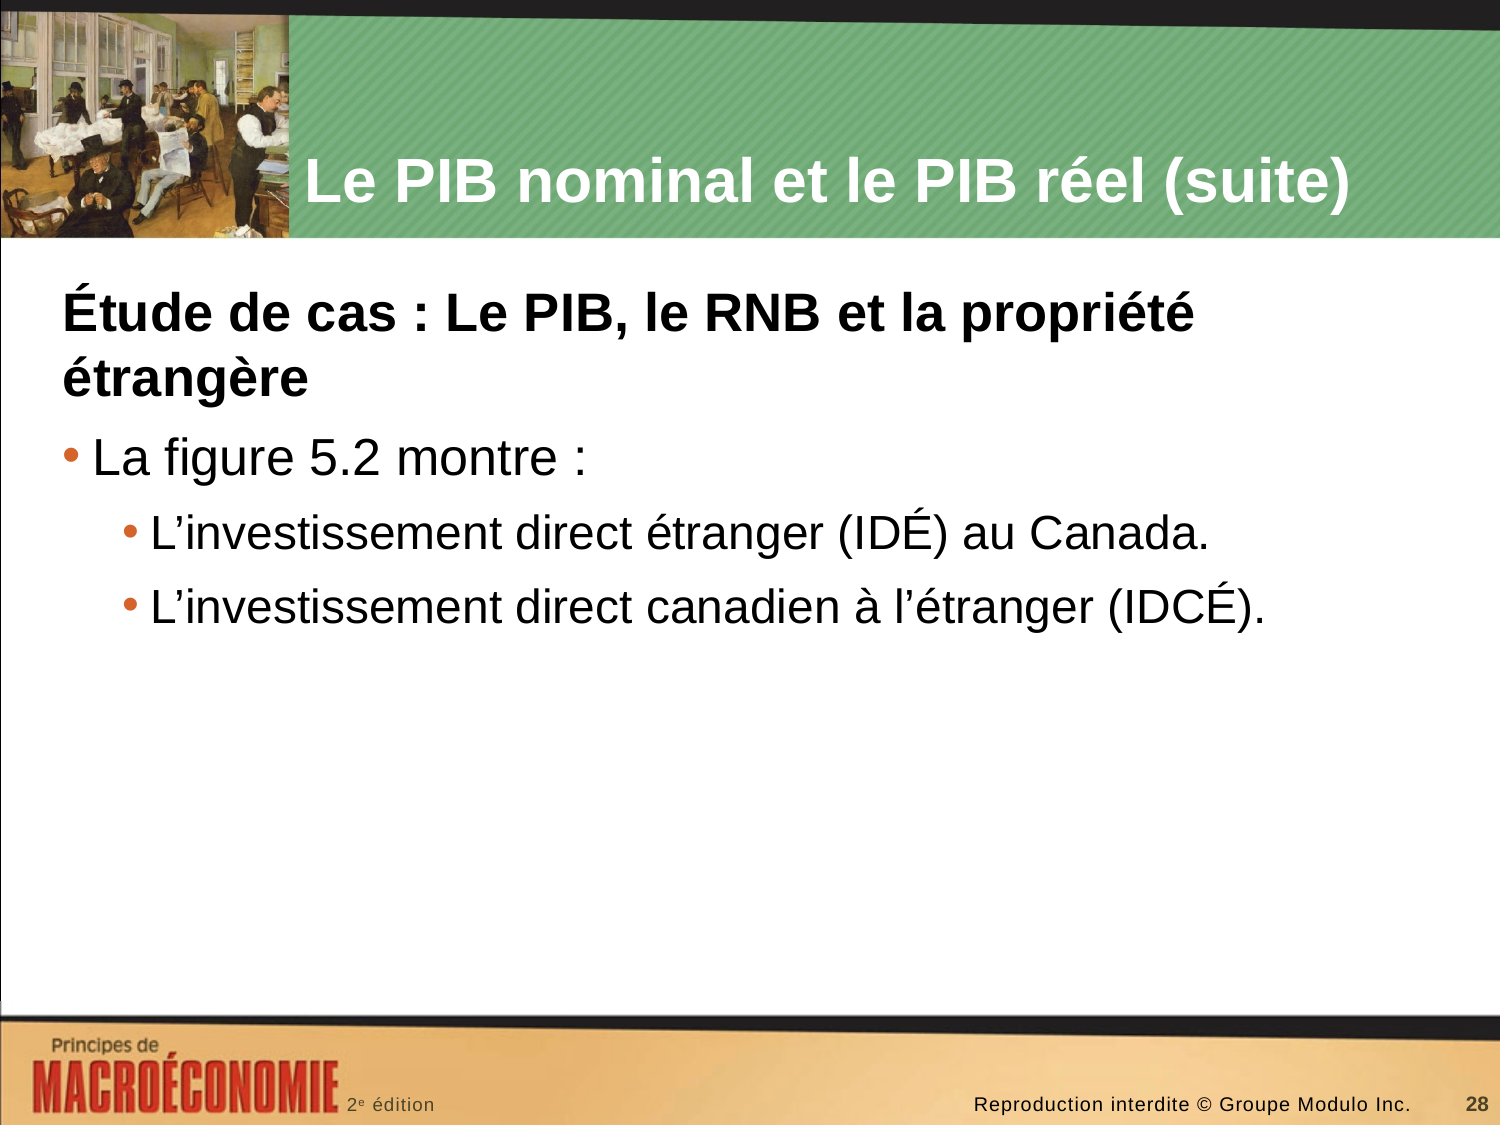

# Le PIB nominal et le PIB réel (suite)
Étude de cas : Le PIB, le RNB et la propriété étrangère
La figure 5.2 montre :
L’investissement direct étranger (IDÉ) au Canada.
L’investissement direct canadien à l’étranger (IDCÉ).
28